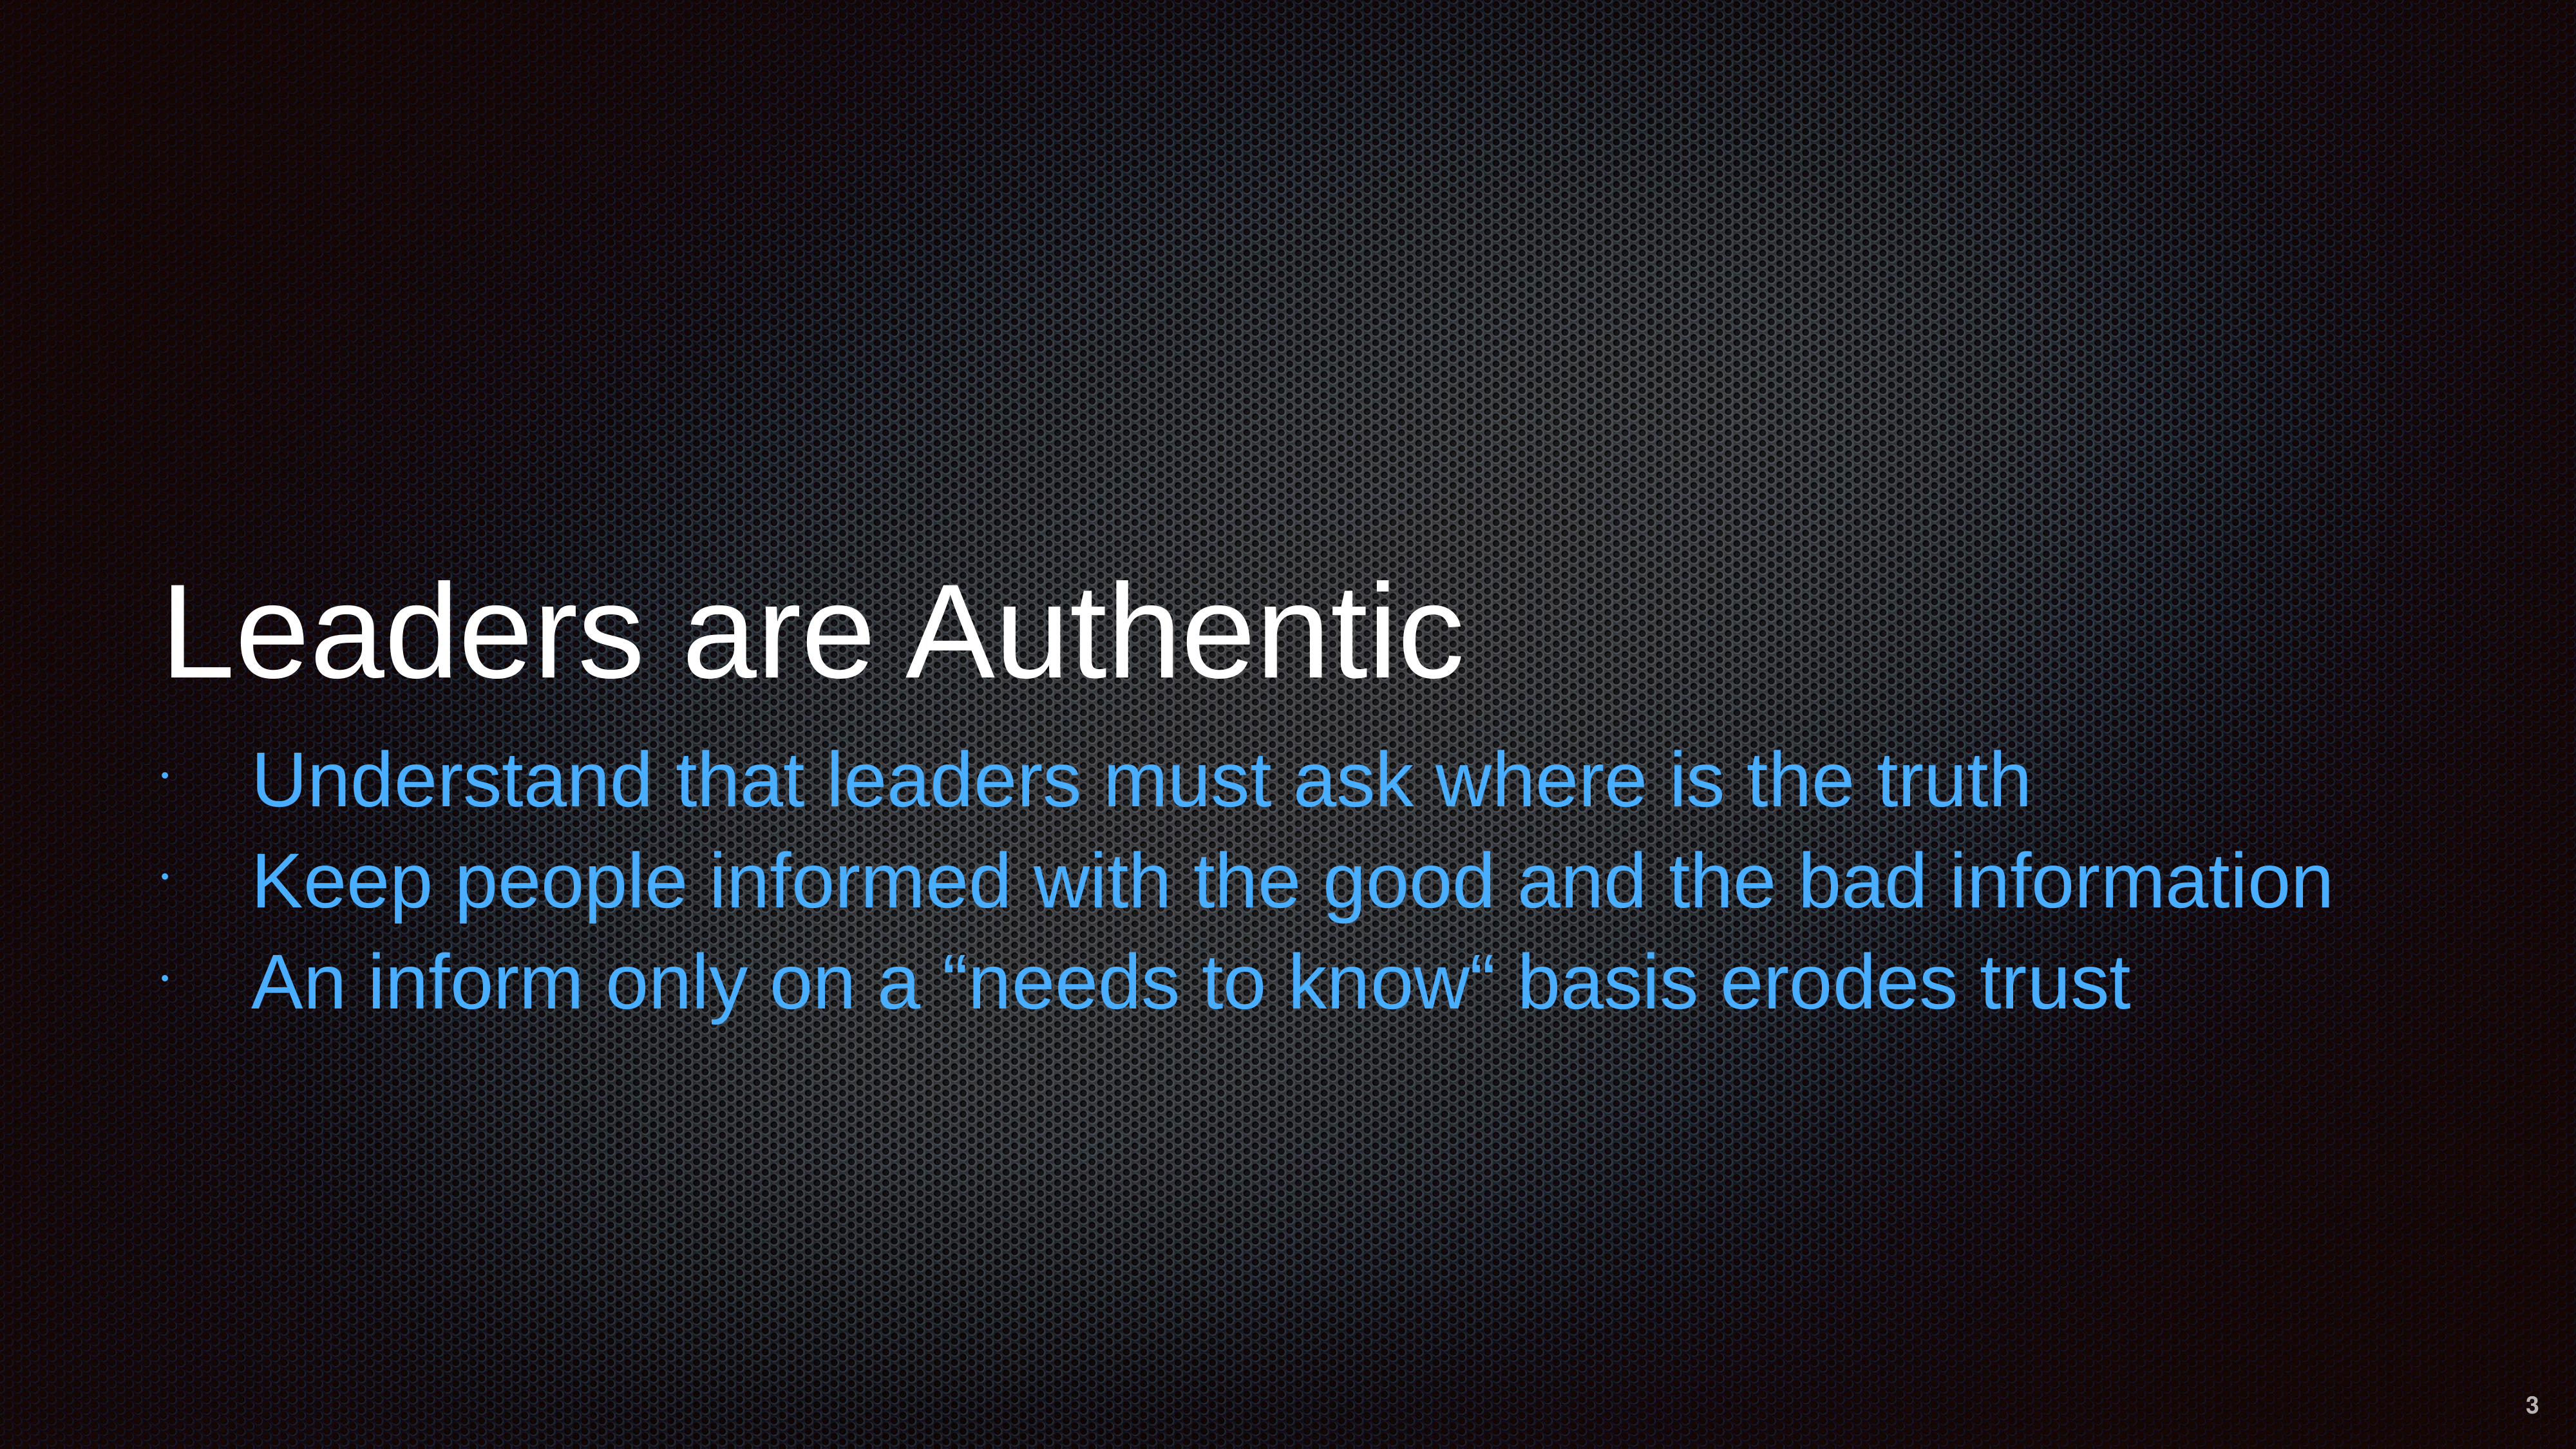

# Leaders are Authentic
Understand that leaders must ask where is the truth
Keep people informed with the good and the bad information
An inform only on a “needs to know“ basis erodes trust
3